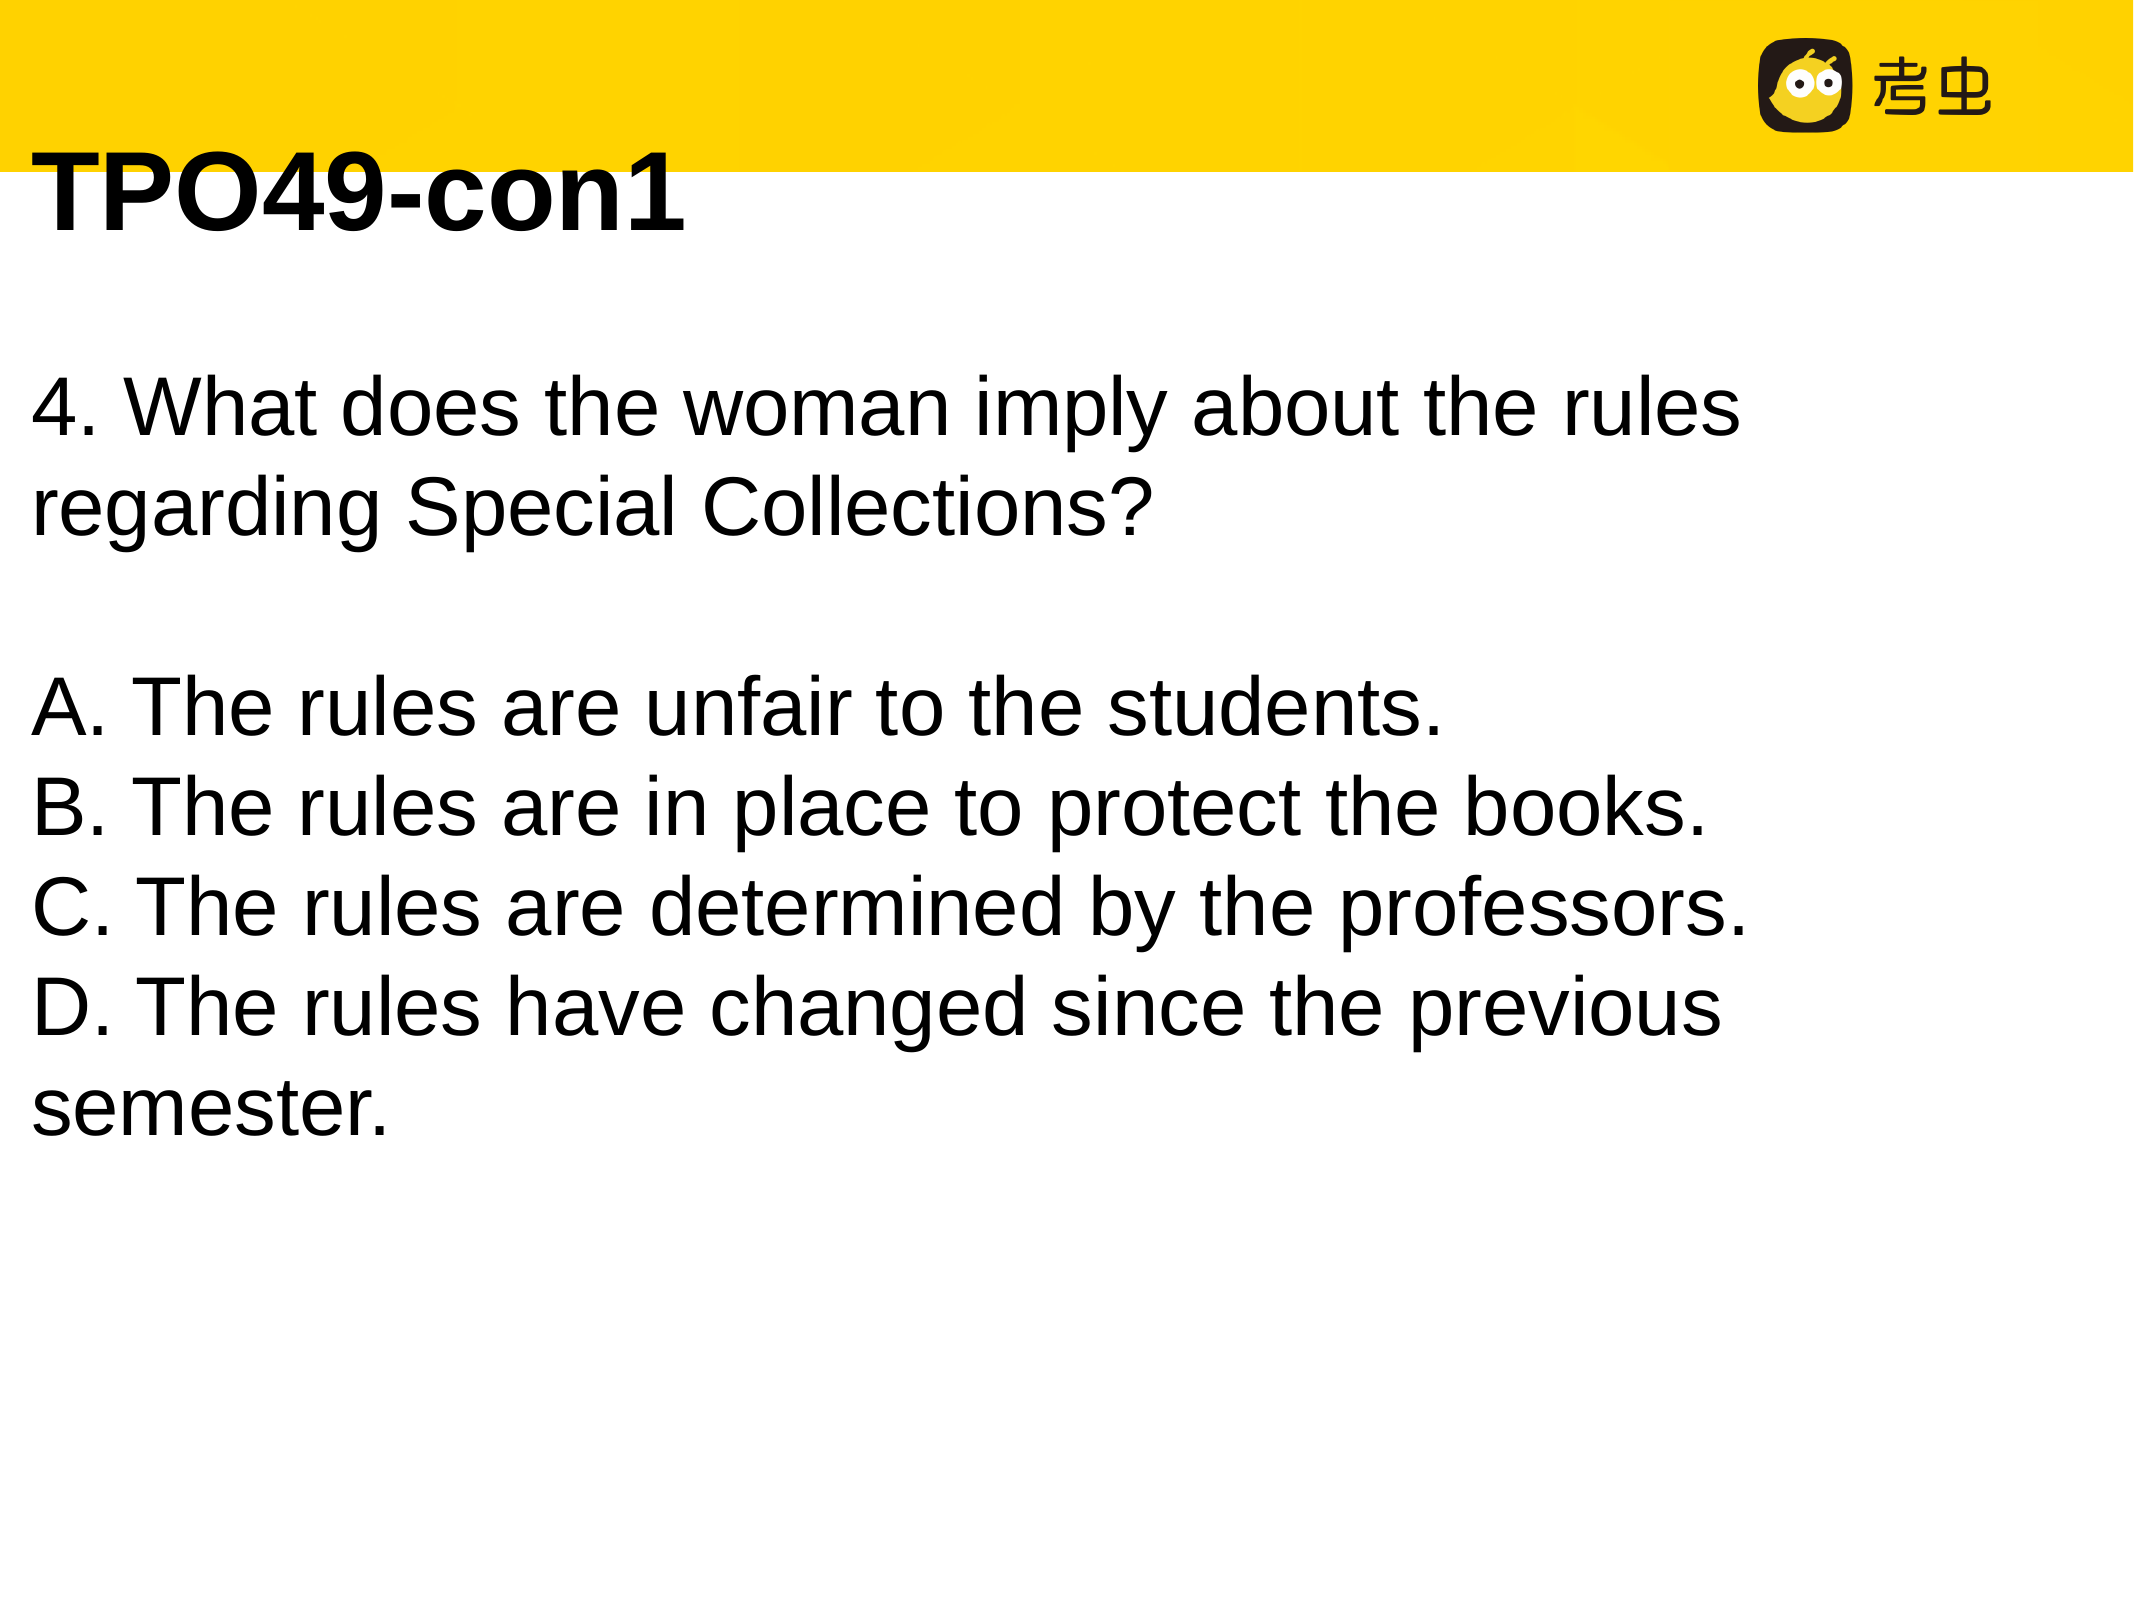

TPO49-con1

4. What does the woman imply about the rules regarding Special Collections?

A. The rules are unfair to the students.
B. The rules are in place to protect the books.
C. The rules are determined by the professors.
D. The rules have changed since the previous semester.